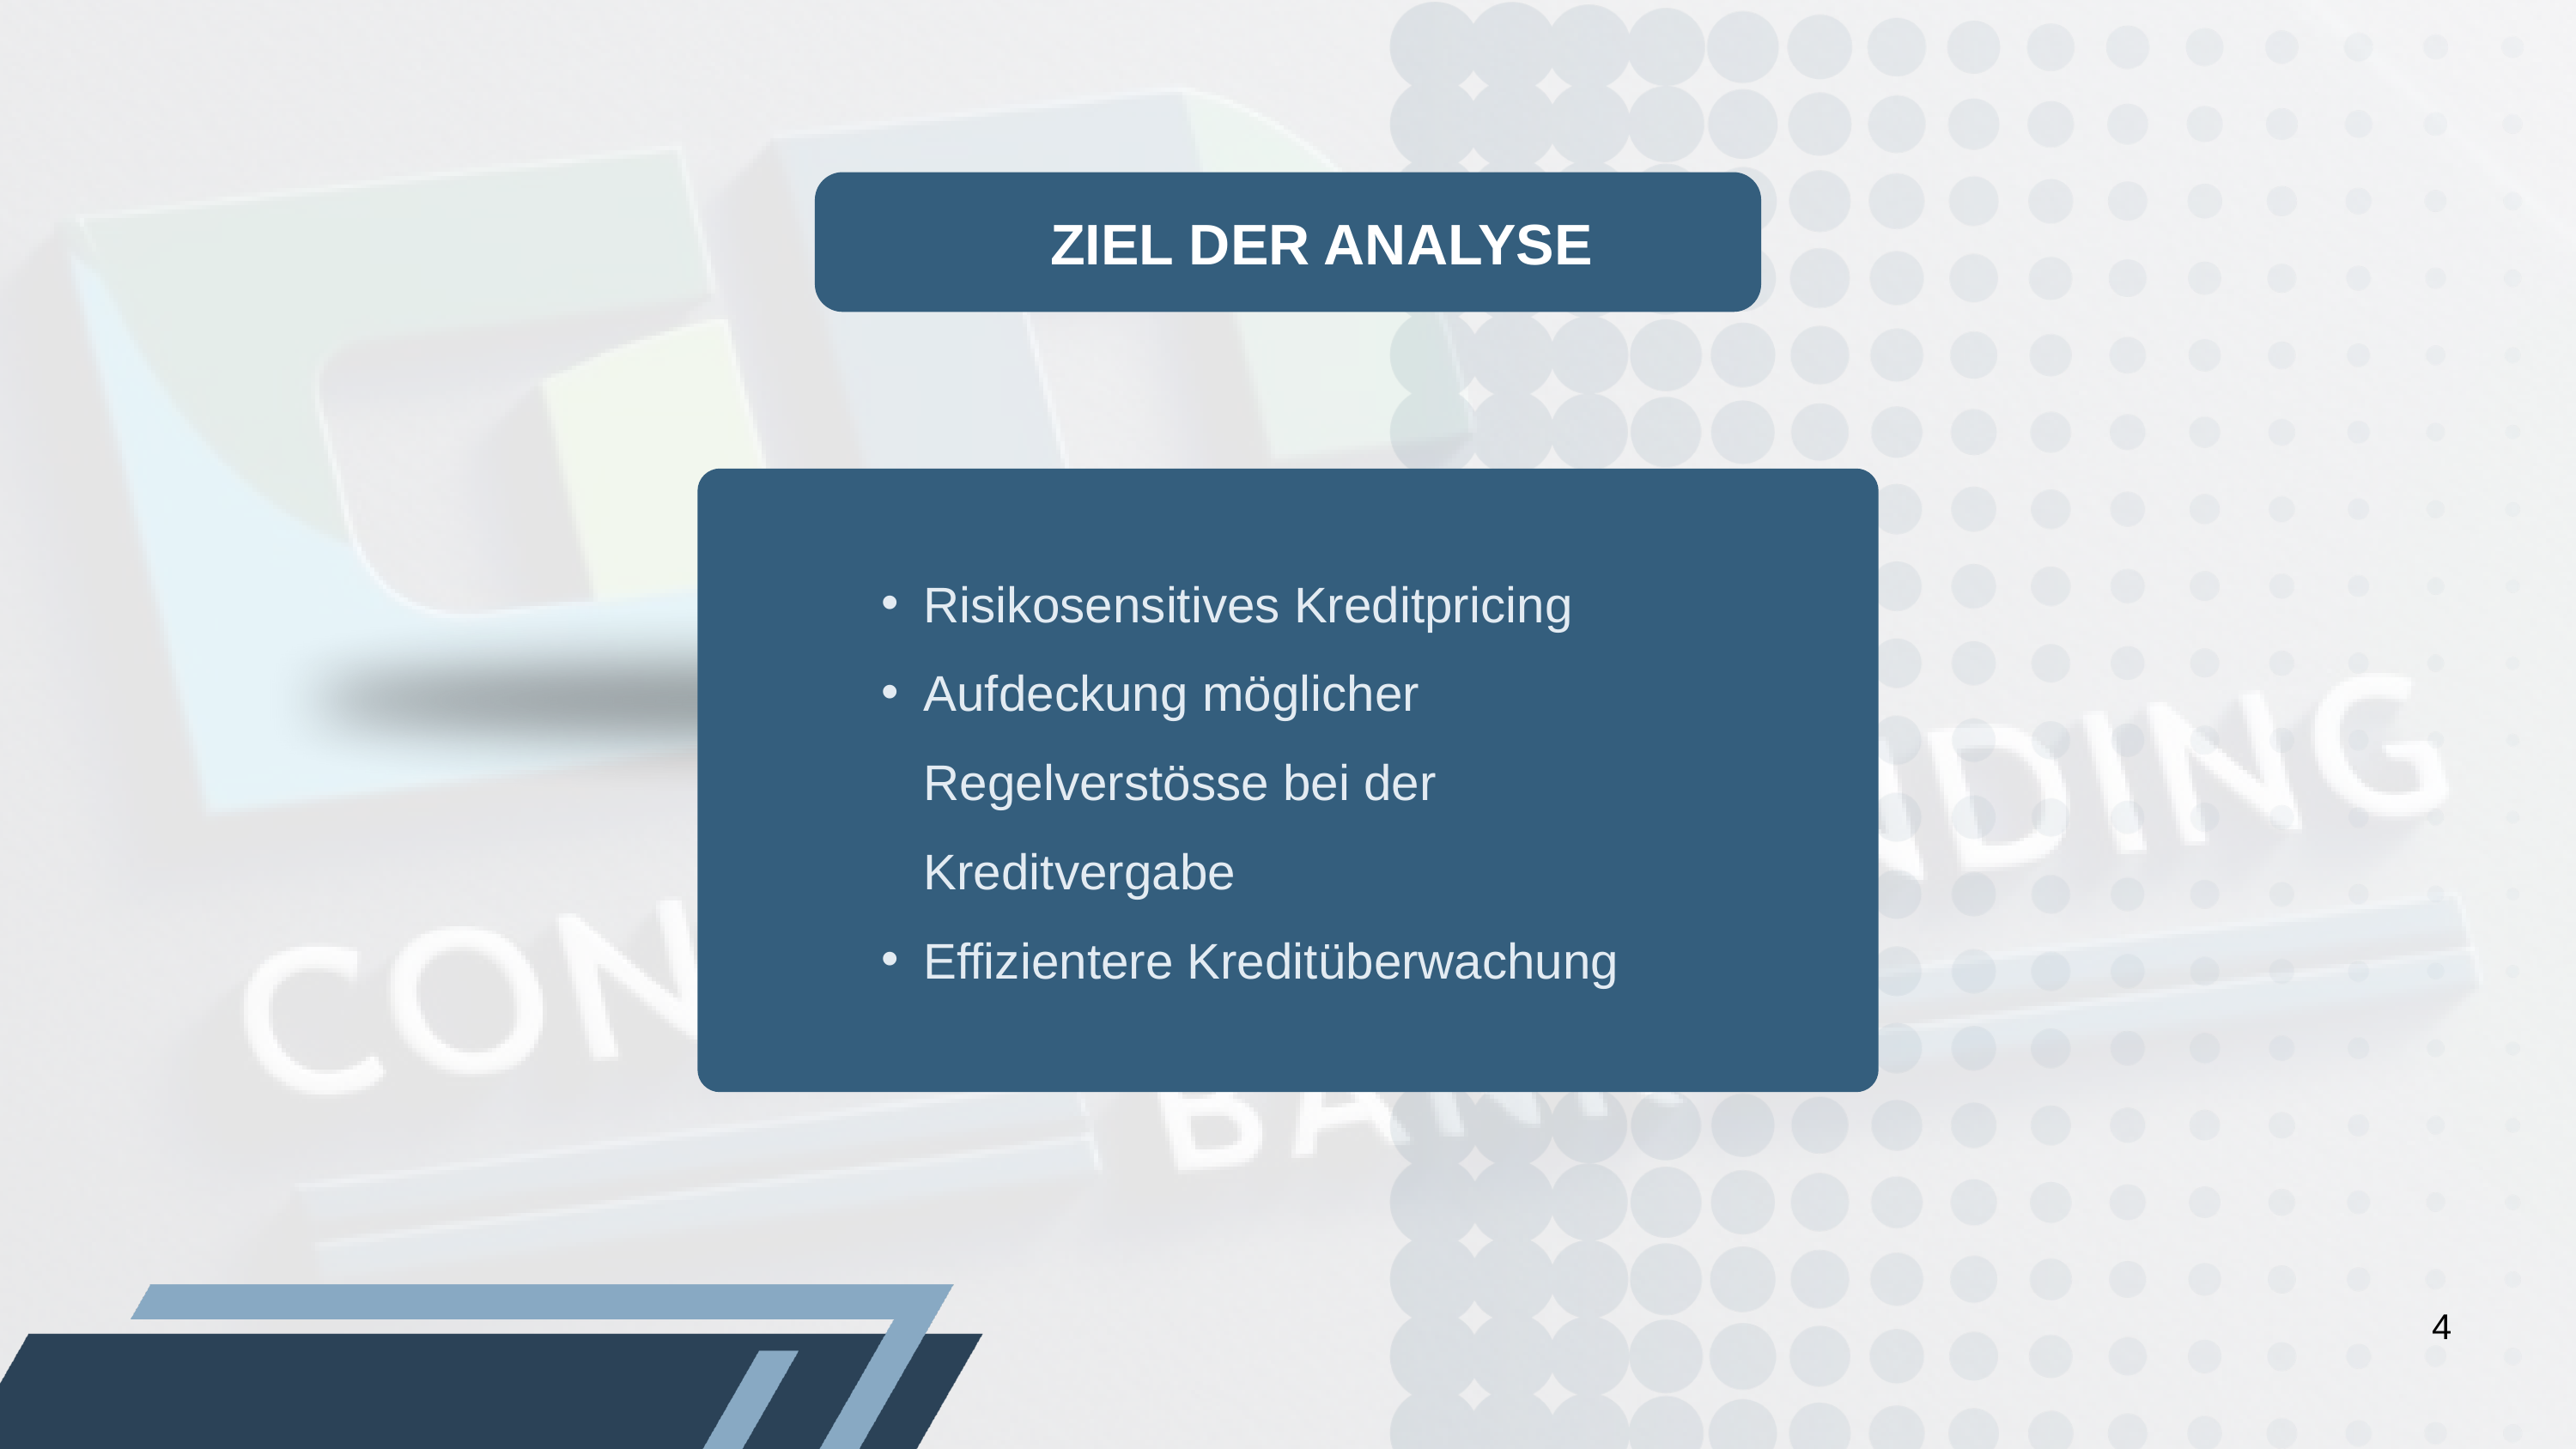

ZIEL DER ANALYSE

Risikosensitives Kreditpricing
Aufdeckung möglicher Regelverstösse bei der Kreditvergabe
Effizientere Kreditüberwachung

4